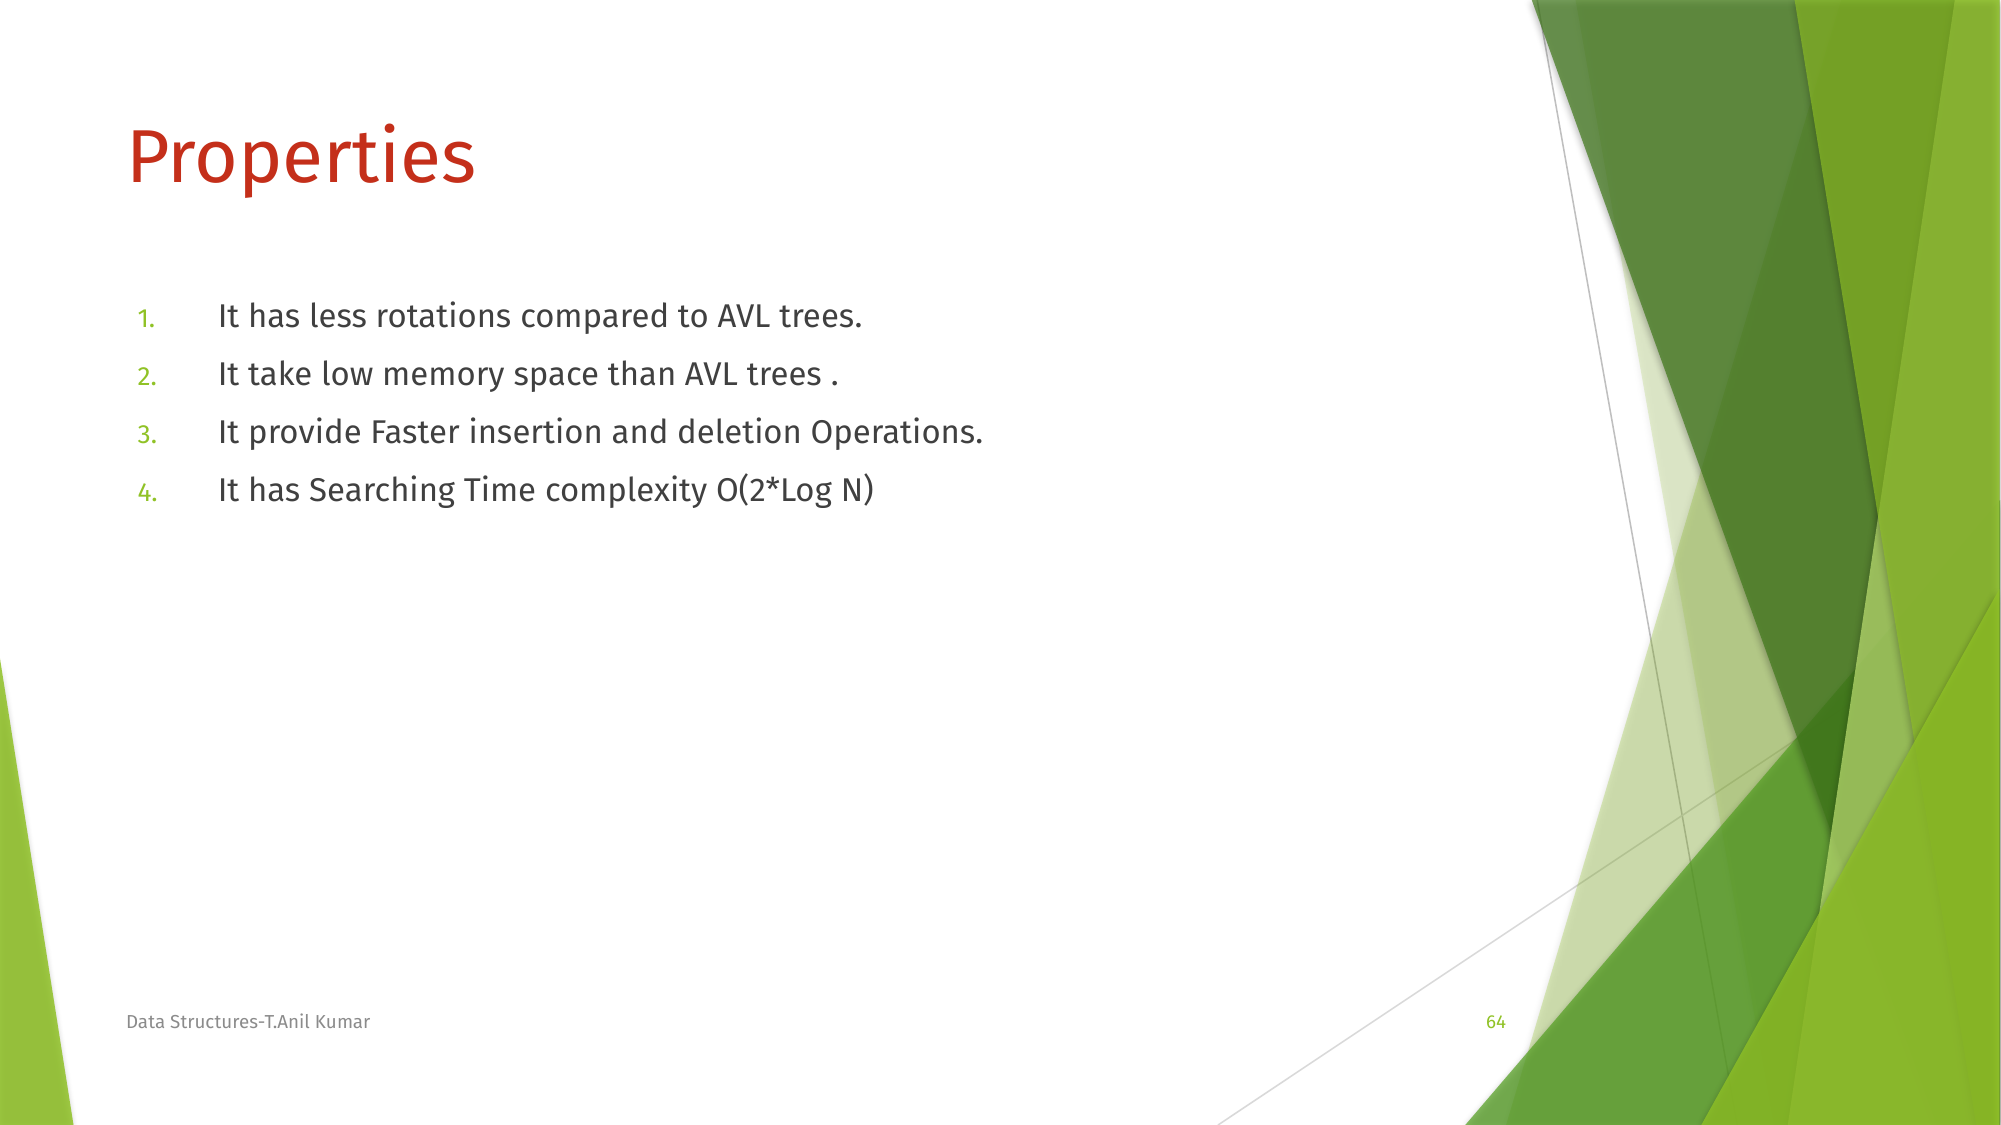

# Properties
It has less rotations compared to AVL trees.
It take low memory space than AVL trees .
It provide Faster insertion and deletion Operations.
It has Searching Time complexity O(2*Log N)

Data Structures-T.Anil Kumar
64